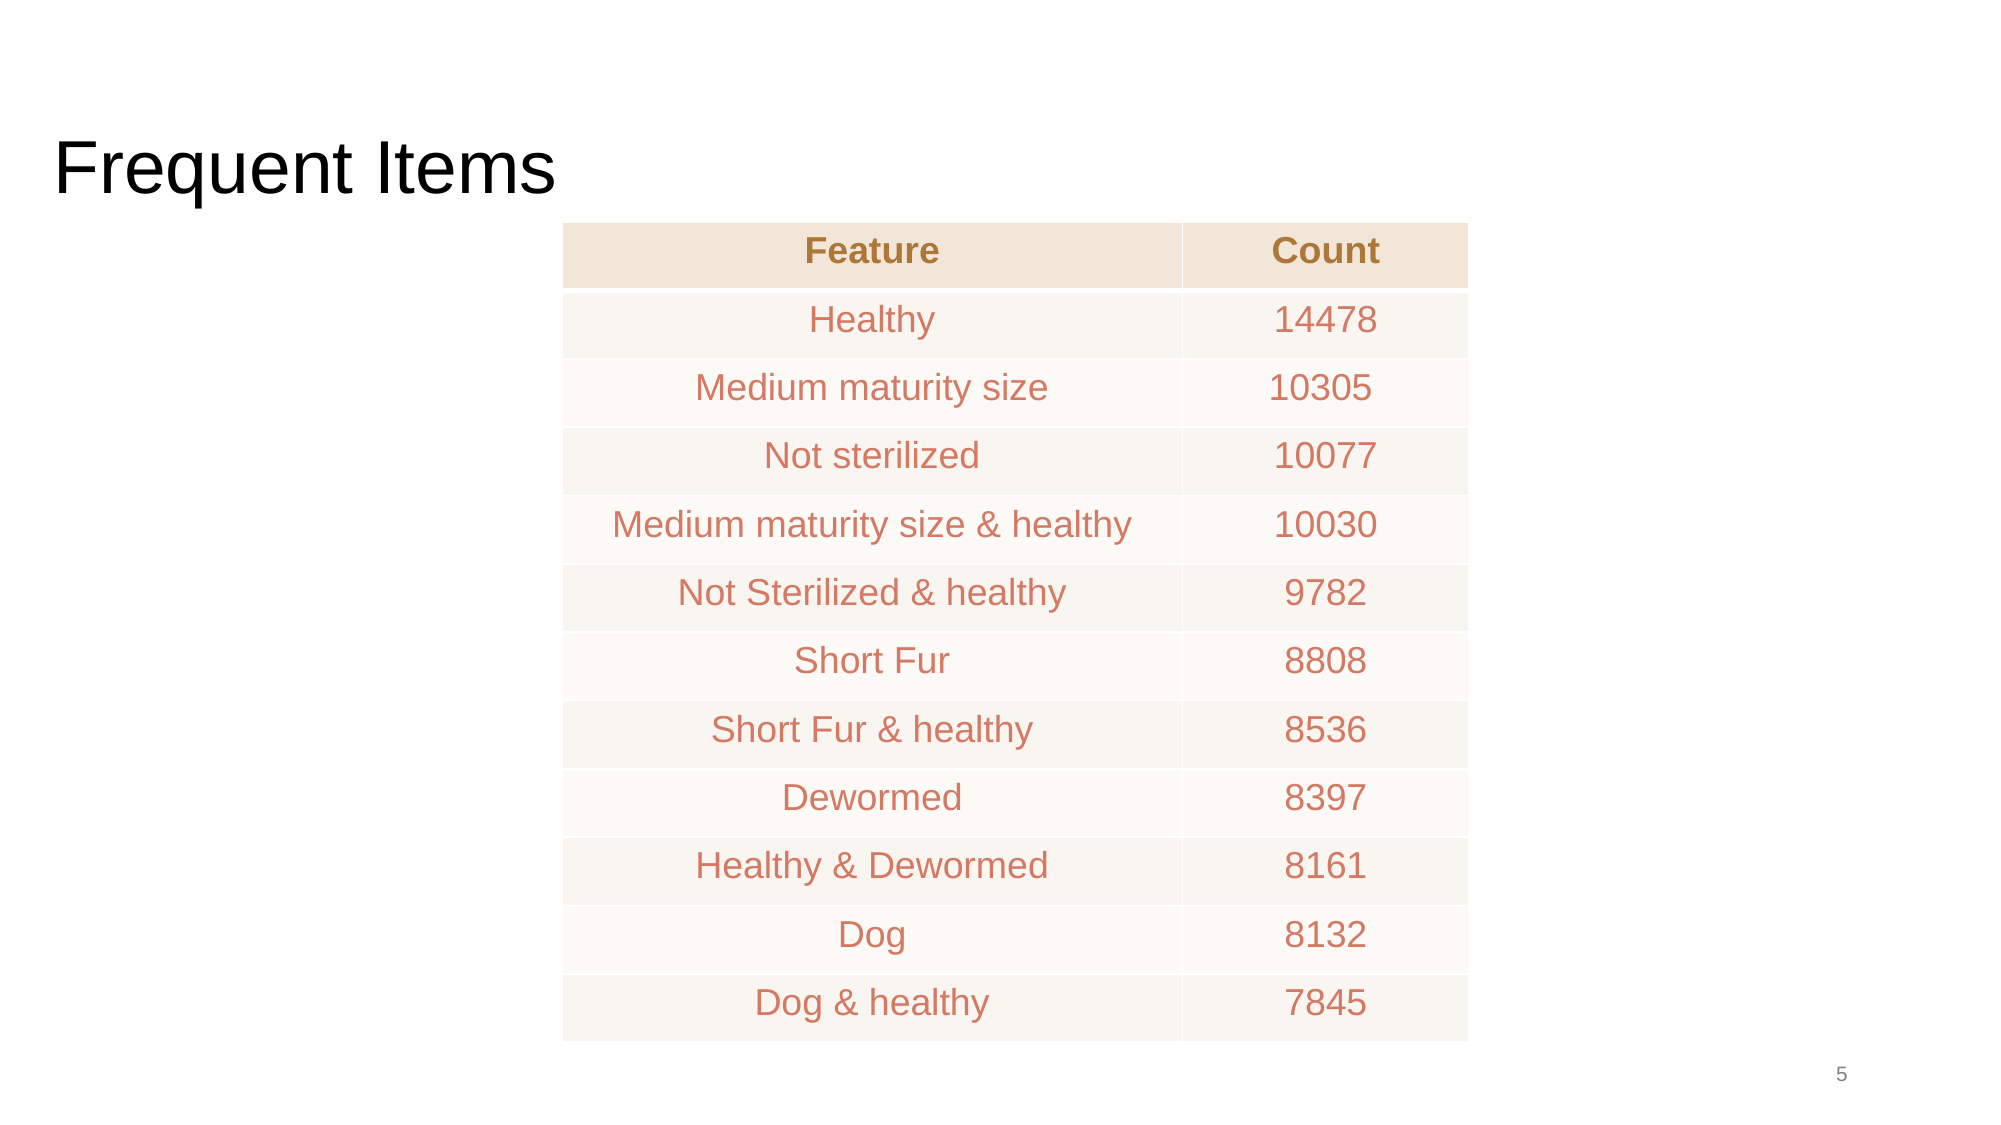

# Frequent Items
| Feature | Count |
| --- | --- |
| Healthy | 14478 |
| Medium maturity size | 10305 |
| Not sterilized | 10077 |
| Medium maturity size & healthy | 10030 |
| Not Sterilized & healthy | 9782 |
| Short Fur | 8808 |
| Short Fur & healthy | 8536 |
| Dewormed | 8397 |
| Healthy & Dewormed | 8161 |
| Dog | 8132 |
| Dog & healthy | 7845 |
5